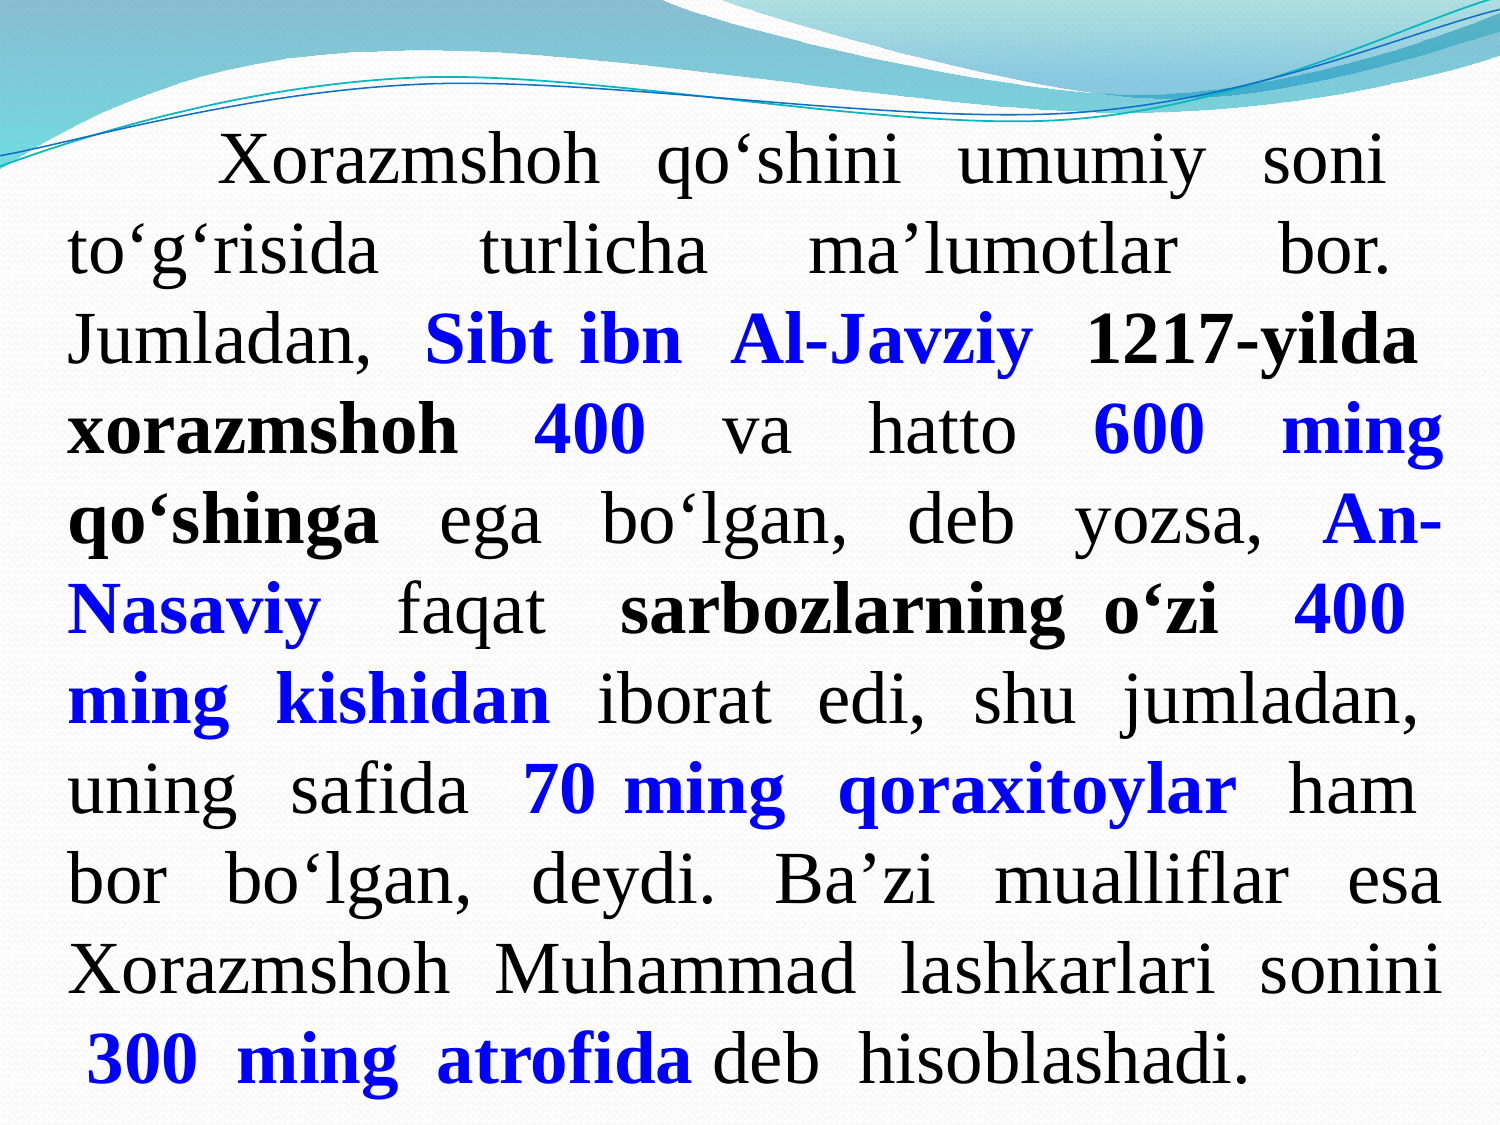

Xorazmshoh qo‘shini umumiy soni  to‘g‘risida  turlicha  ma’lumotlar  bor.  Jumladan,  Sibt ibn  Al-Javziy  1217-yilda  xorazmshoh  400  va  hatto  600  ming qo‘shinga  ega  bo‘lgan,  dеb  yozsa,  An-Nasaviy  faqat  sarbozlarning o‘zi  400  ming  kishidan  iborat  edi,  shu  jumladan,  uning  safida  70 ming  qoraxitoylar  ham  bor  bo‘lgan,  dеydi.  Ba’zi  mualliflar  esa Xorazmshoh  Muhammad  lashkarlari  sonini  300  ming  atrofida dеb  hisoblashadi.